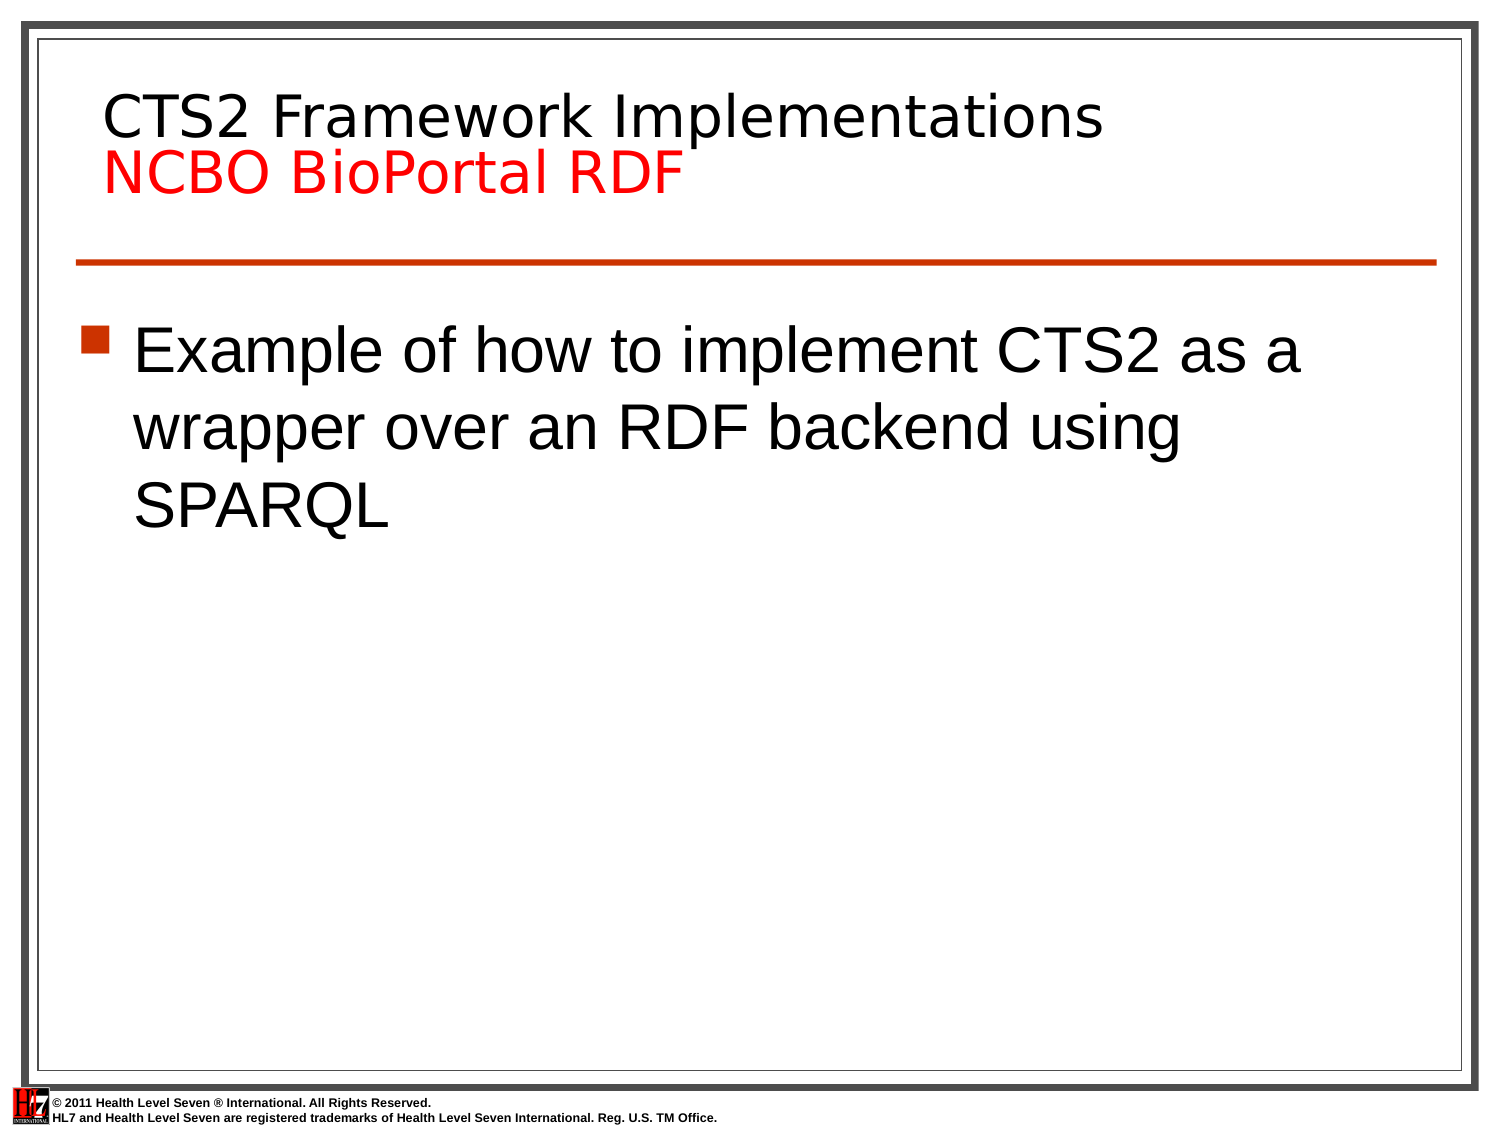

# CTS2 Framework Implementations NCBO BioPortal RDF
Example of how to implement CTS2 as a wrapper over an RDF backend using SPARQL